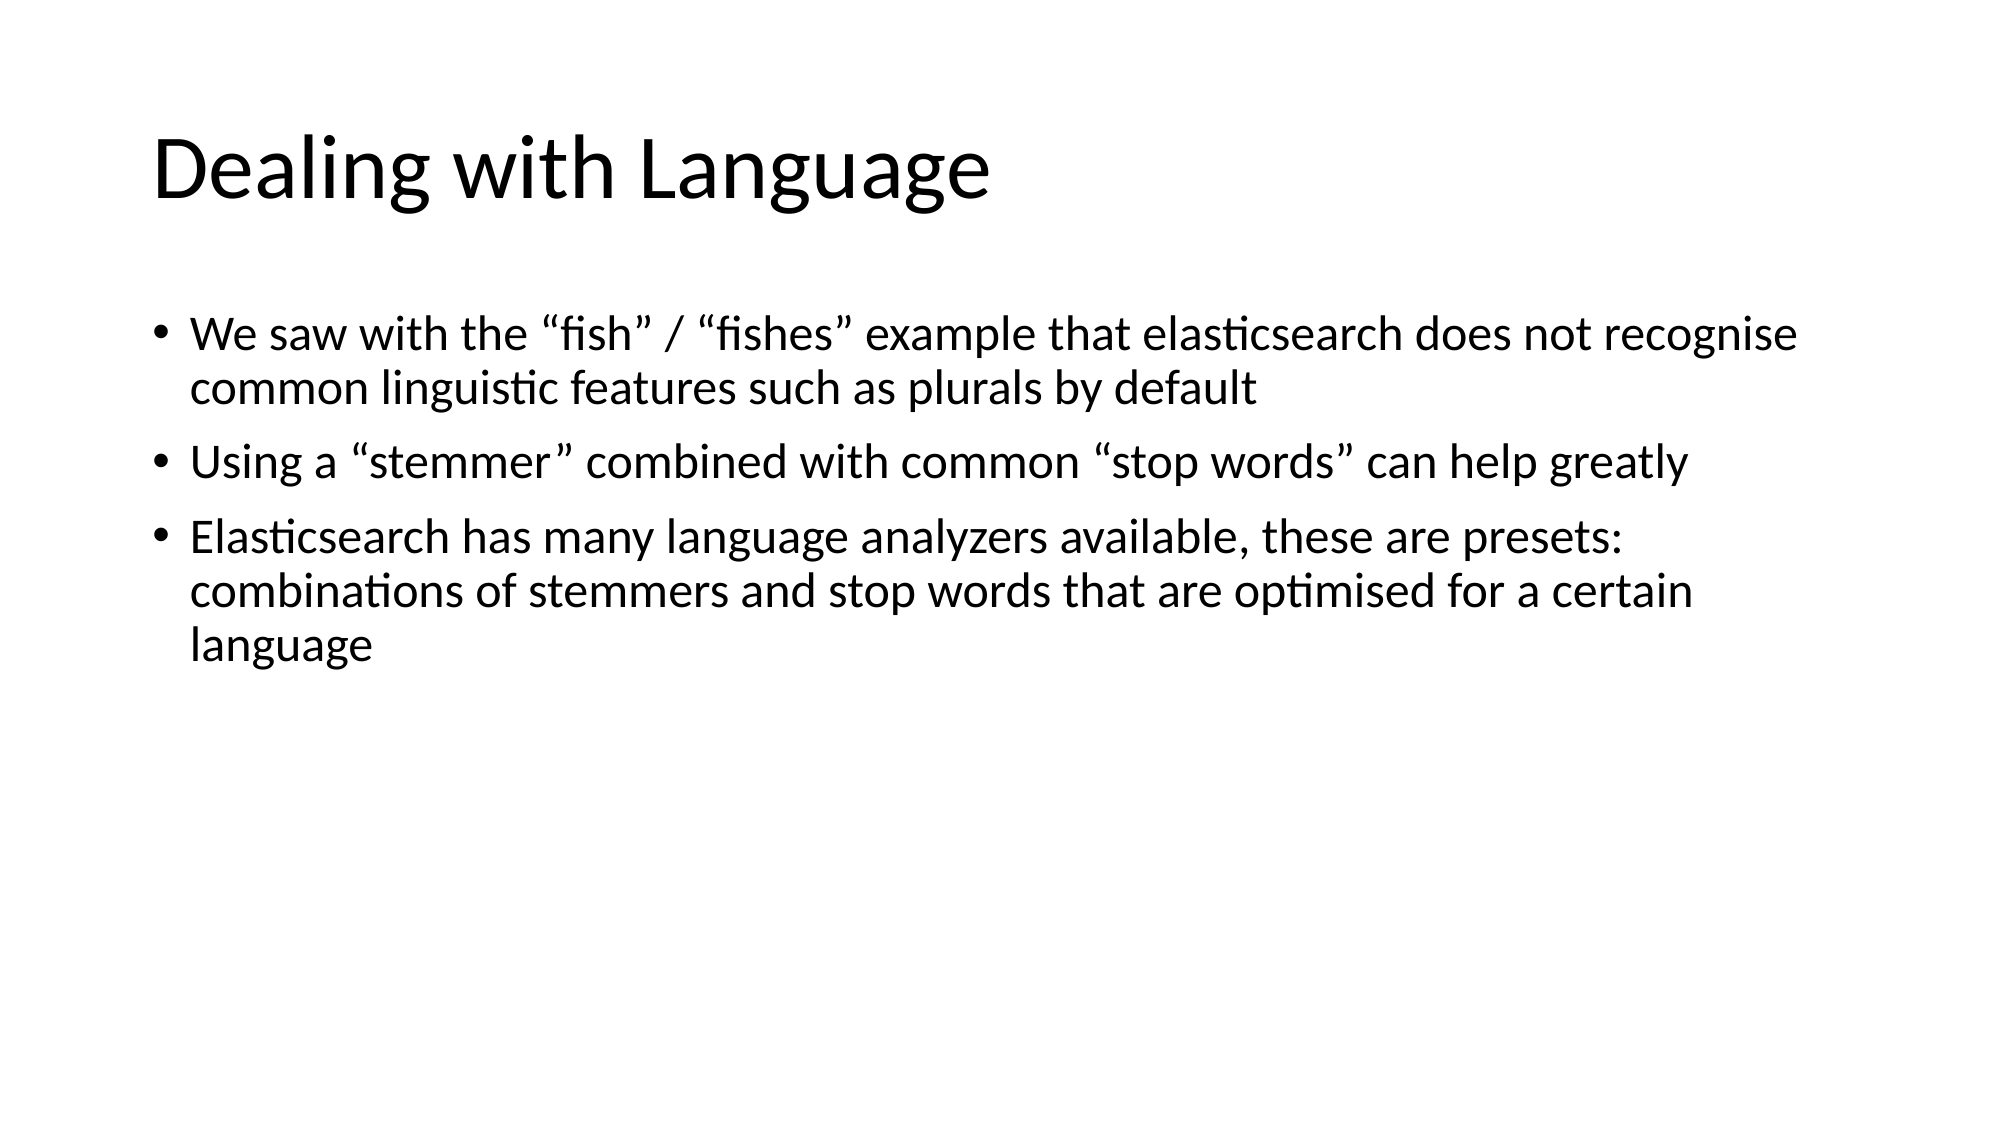

# Dealing with Language
We saw with the “fish” / “fishes” example that elasticsearch does not recognise common linguistic features such as plurals by default
Using a “stemmer” combined with common “stop words” can help greatly
Elasticsearch has many language analyzers available, these are presets: combinations of stemmers and stop words that are optimised for a certain language